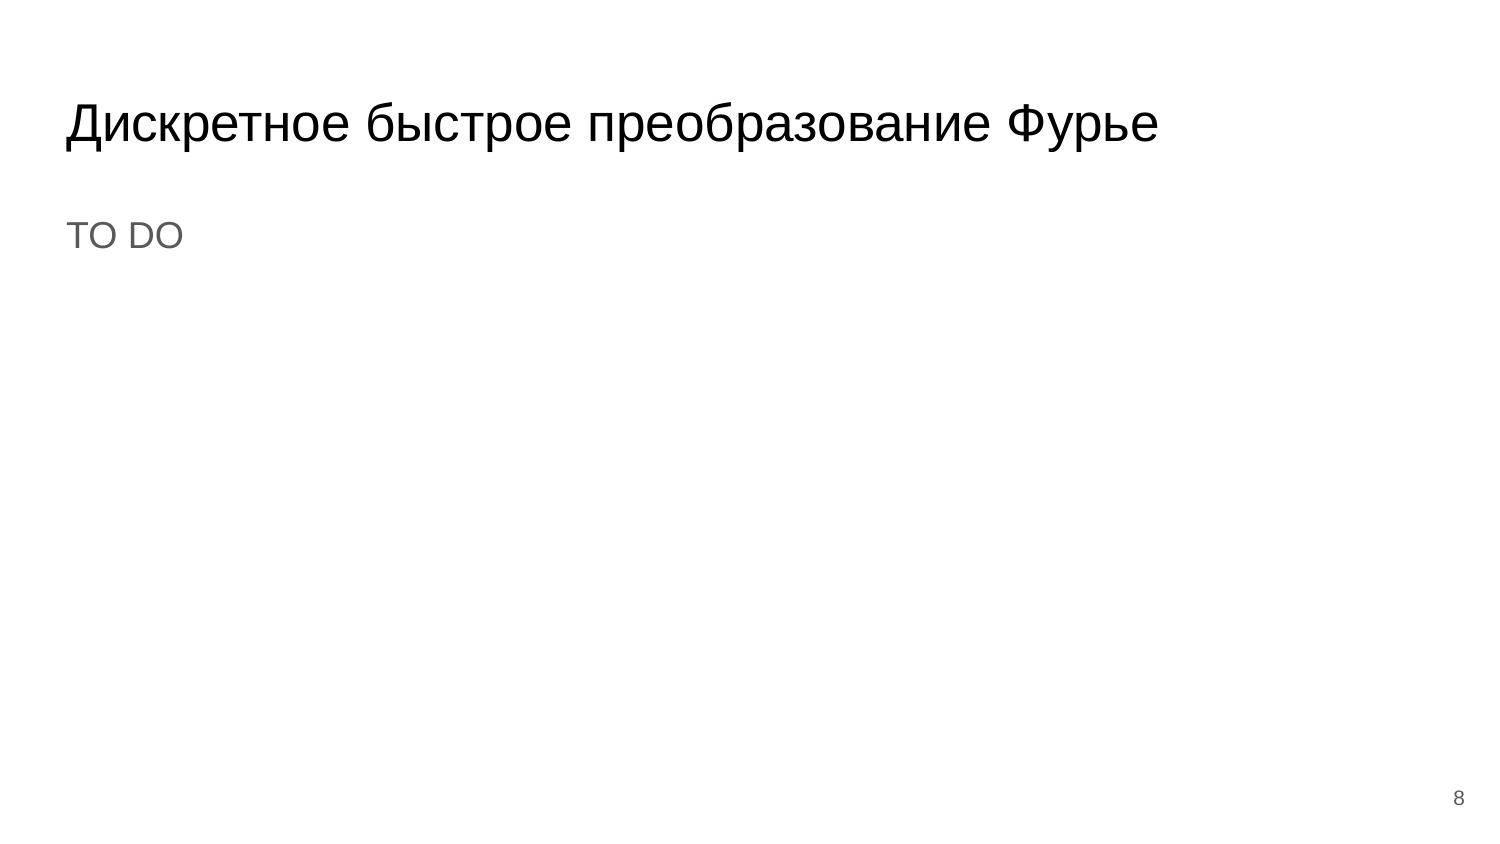

# Дискретное быстрое преобразование Фурье
TO DO
8